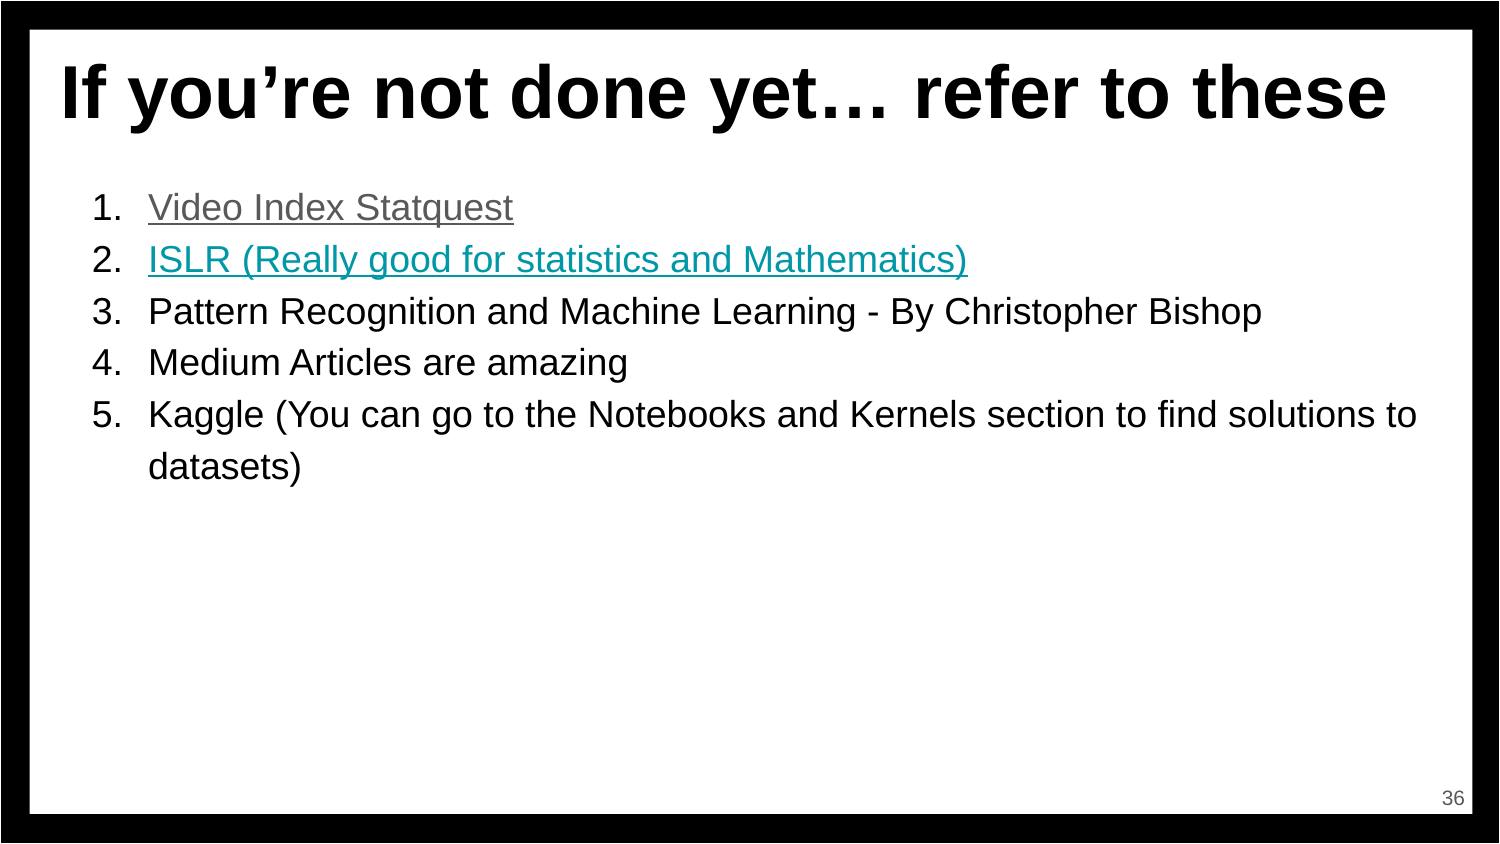

# If you’re not done yet… refer to these
Video Index Statquest
ISLR (Really good for statistics and Mathematics)
Pattern Recognition and Machine Learning - By Christopher Bishop
Medium Articles are amazing
Kaggle (You can go to the Notebooks and Kernels section to find solutions to datasets)
36